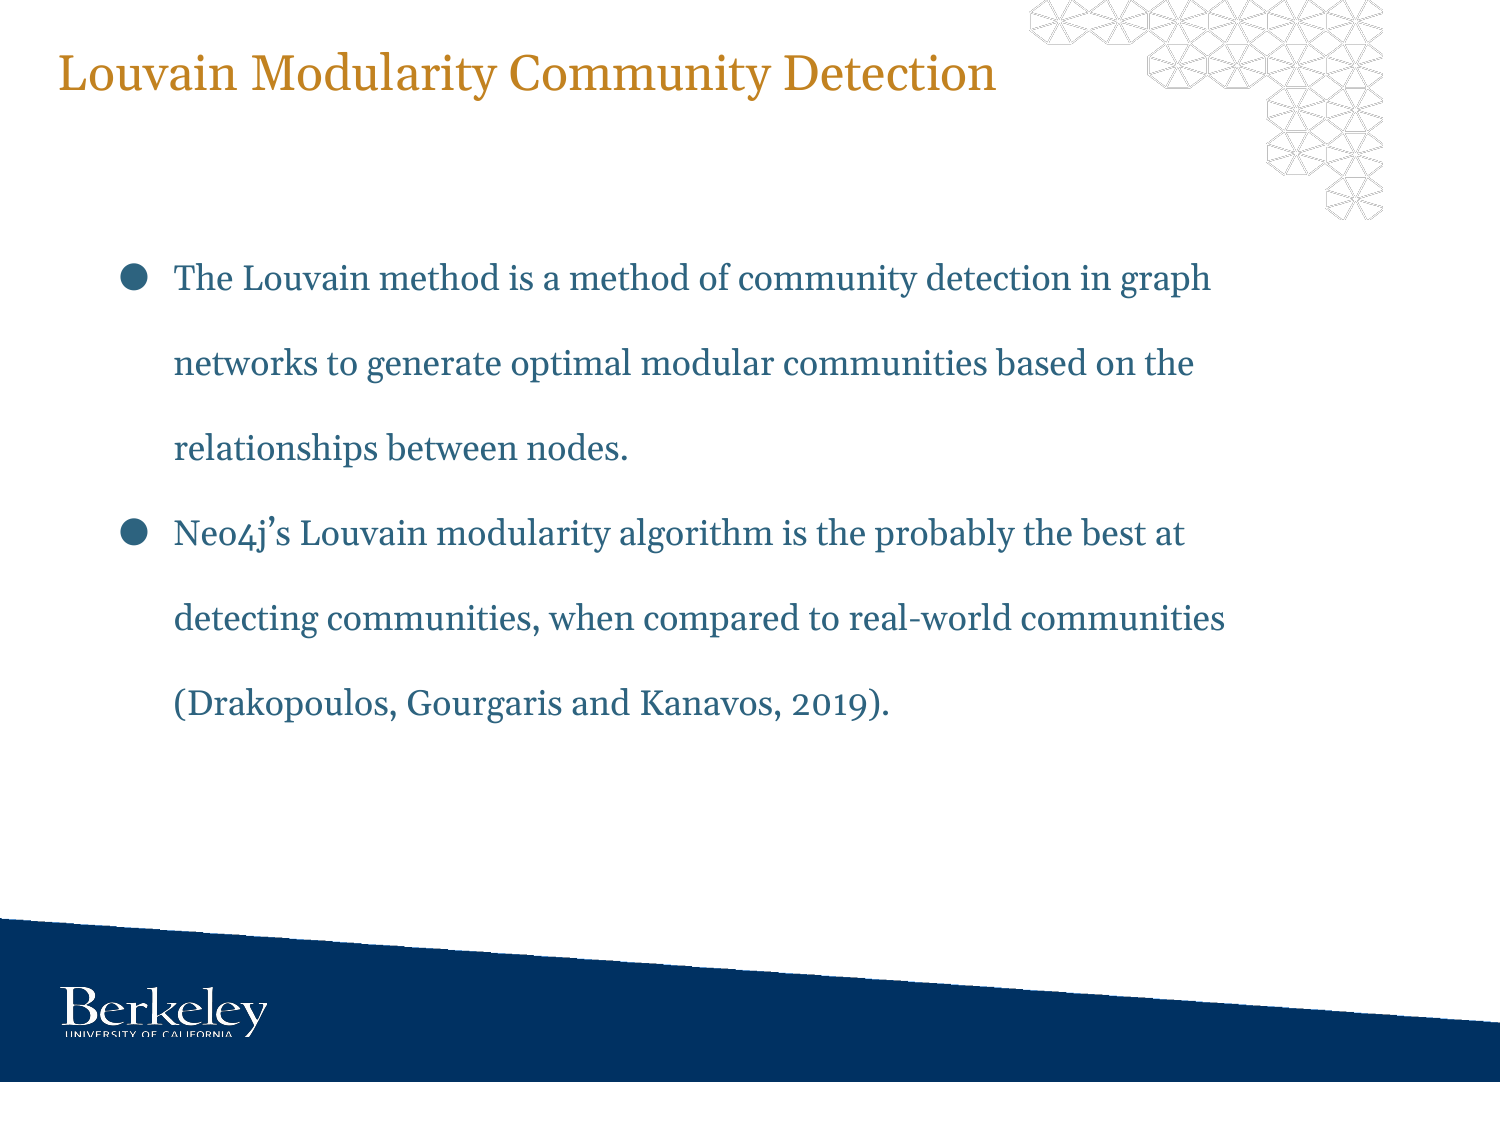

# Louvain Modularity Community Detection
The Louvain method is a method of community detection in graph networks to generate optimal modular communities based on the relationships between nodes.
Neo4j’s Louvain modularity algorithm is the probably the best at detecting communities, when compared to real-world communities (Drakopoulos, Gourgaris and Kanavos, 2019).